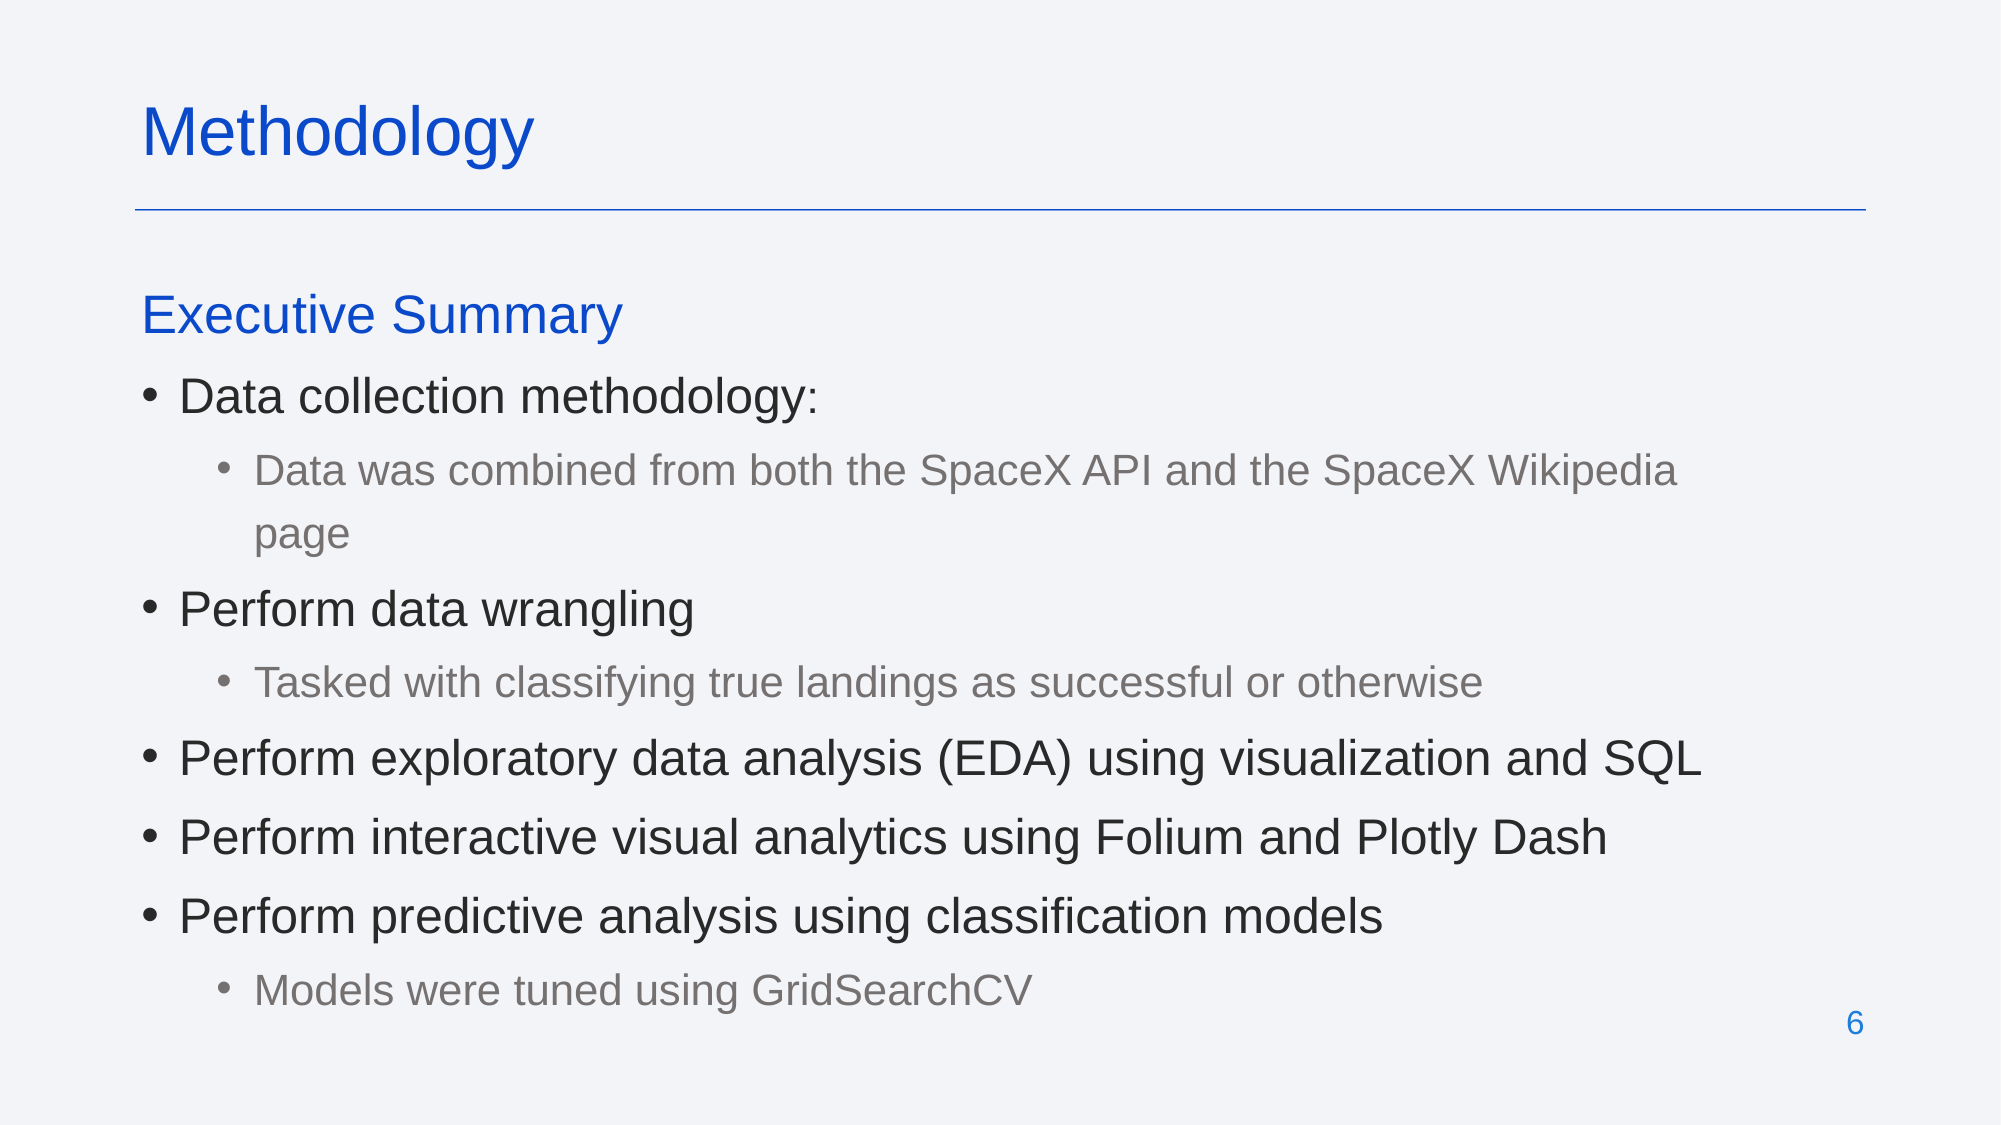

Methodology
Executive Summary
Data collection methodology:
Data was combined from both the SpaceX API and the SpaceX Wikipedia page
Perform data wrangling
Tasked with classifying true landings as successful or otherwise
Perform exploratory data analysis (EDA) using visualization and SQL
Perform interactive visual analytics using Folium and Plotly Dash
Perform predictive analysis using classification models
Models were tuned using GridSearchCV

6